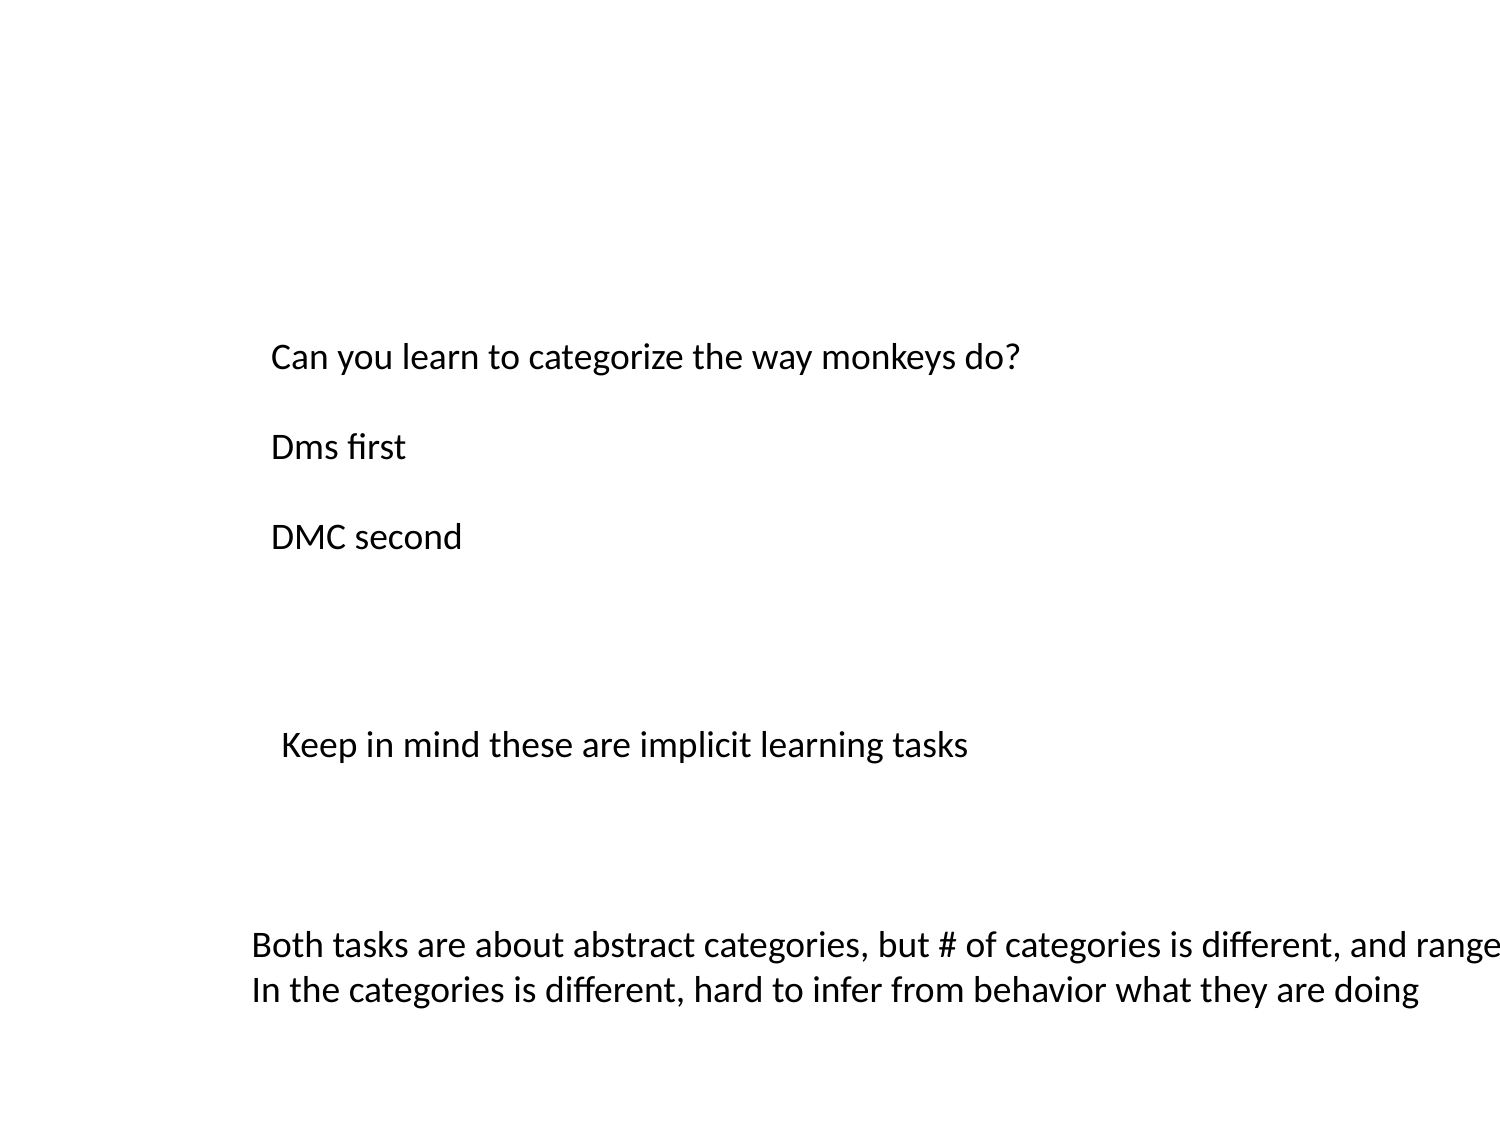

Can you learn to categorize the way monkeys do?

Dms first

DMC second
Keep in mind these are implicit learning tasks
Both tasks are about abstract categories, but # of categories is different, and range of features
In the categories is different, hard to infer from behavior what they are doing